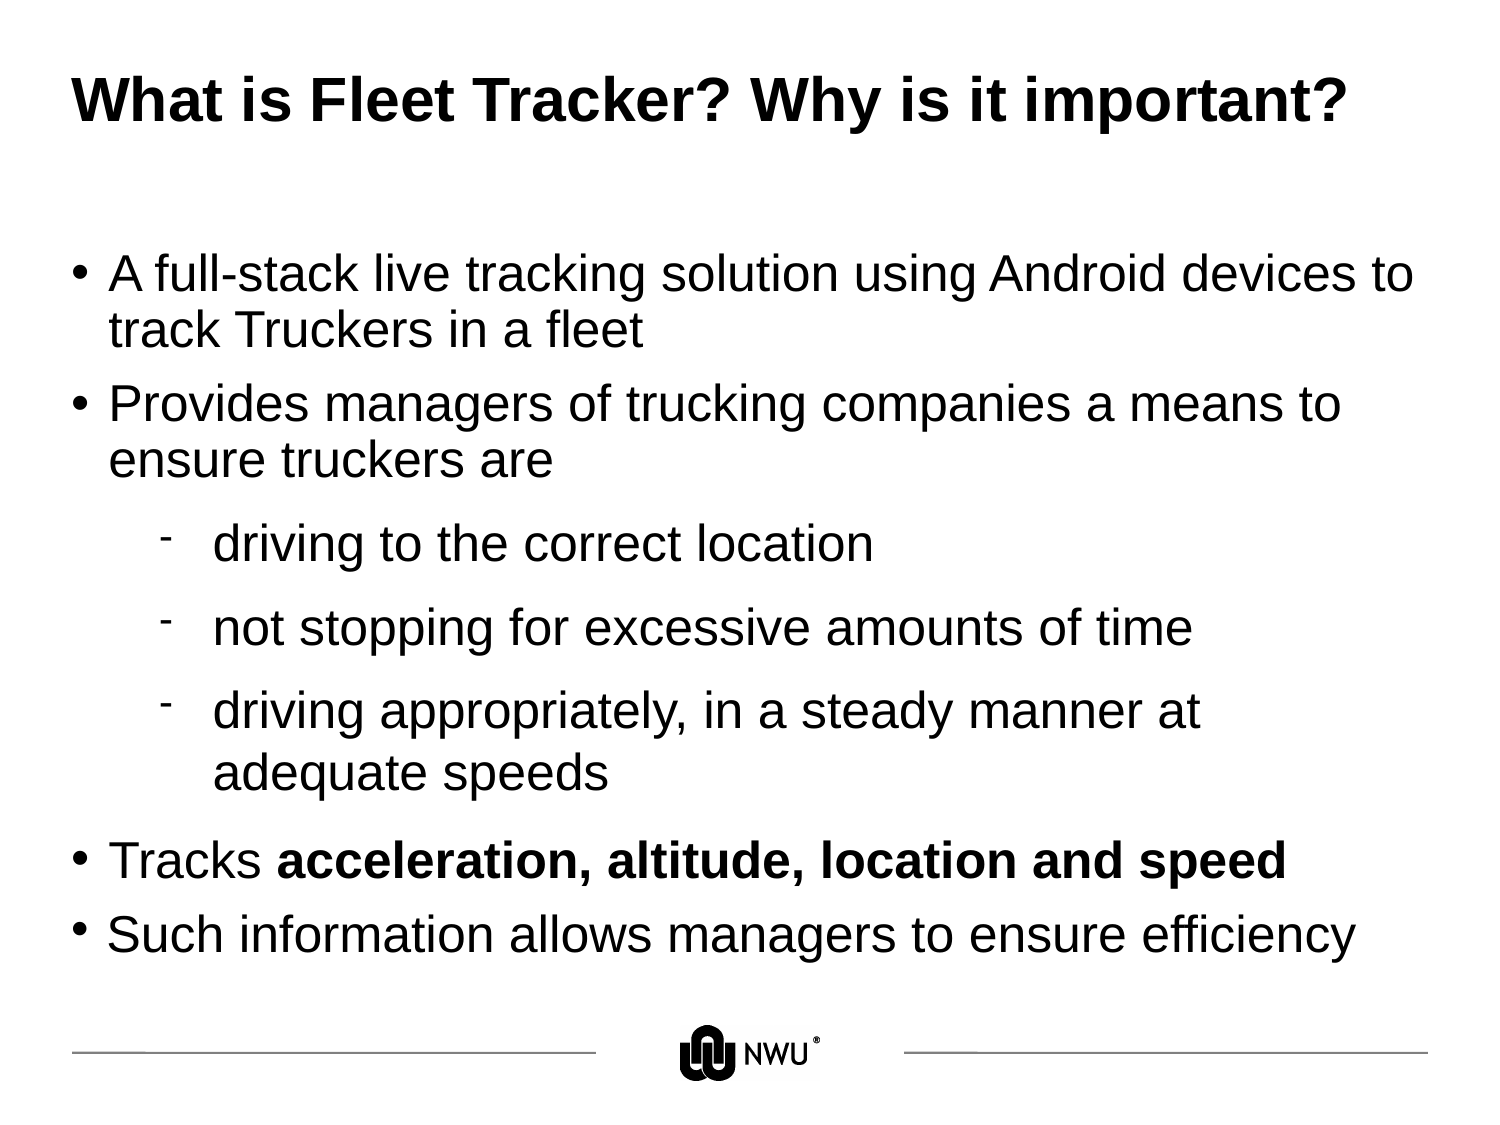

# What is Fleet Tracker? Why is it important?
A full-stack live tracking solution using Android devices to track Truckers in a fleet
Provides managers of trucking companies a means to ensure truckers are
driving to the correct location
not stopping for excessive amounts of time
driving appropriately, in a steady manner at adequate speeds
Tracks acceleration, altitude, location and speed
Such information allows managers to ensure efficiency